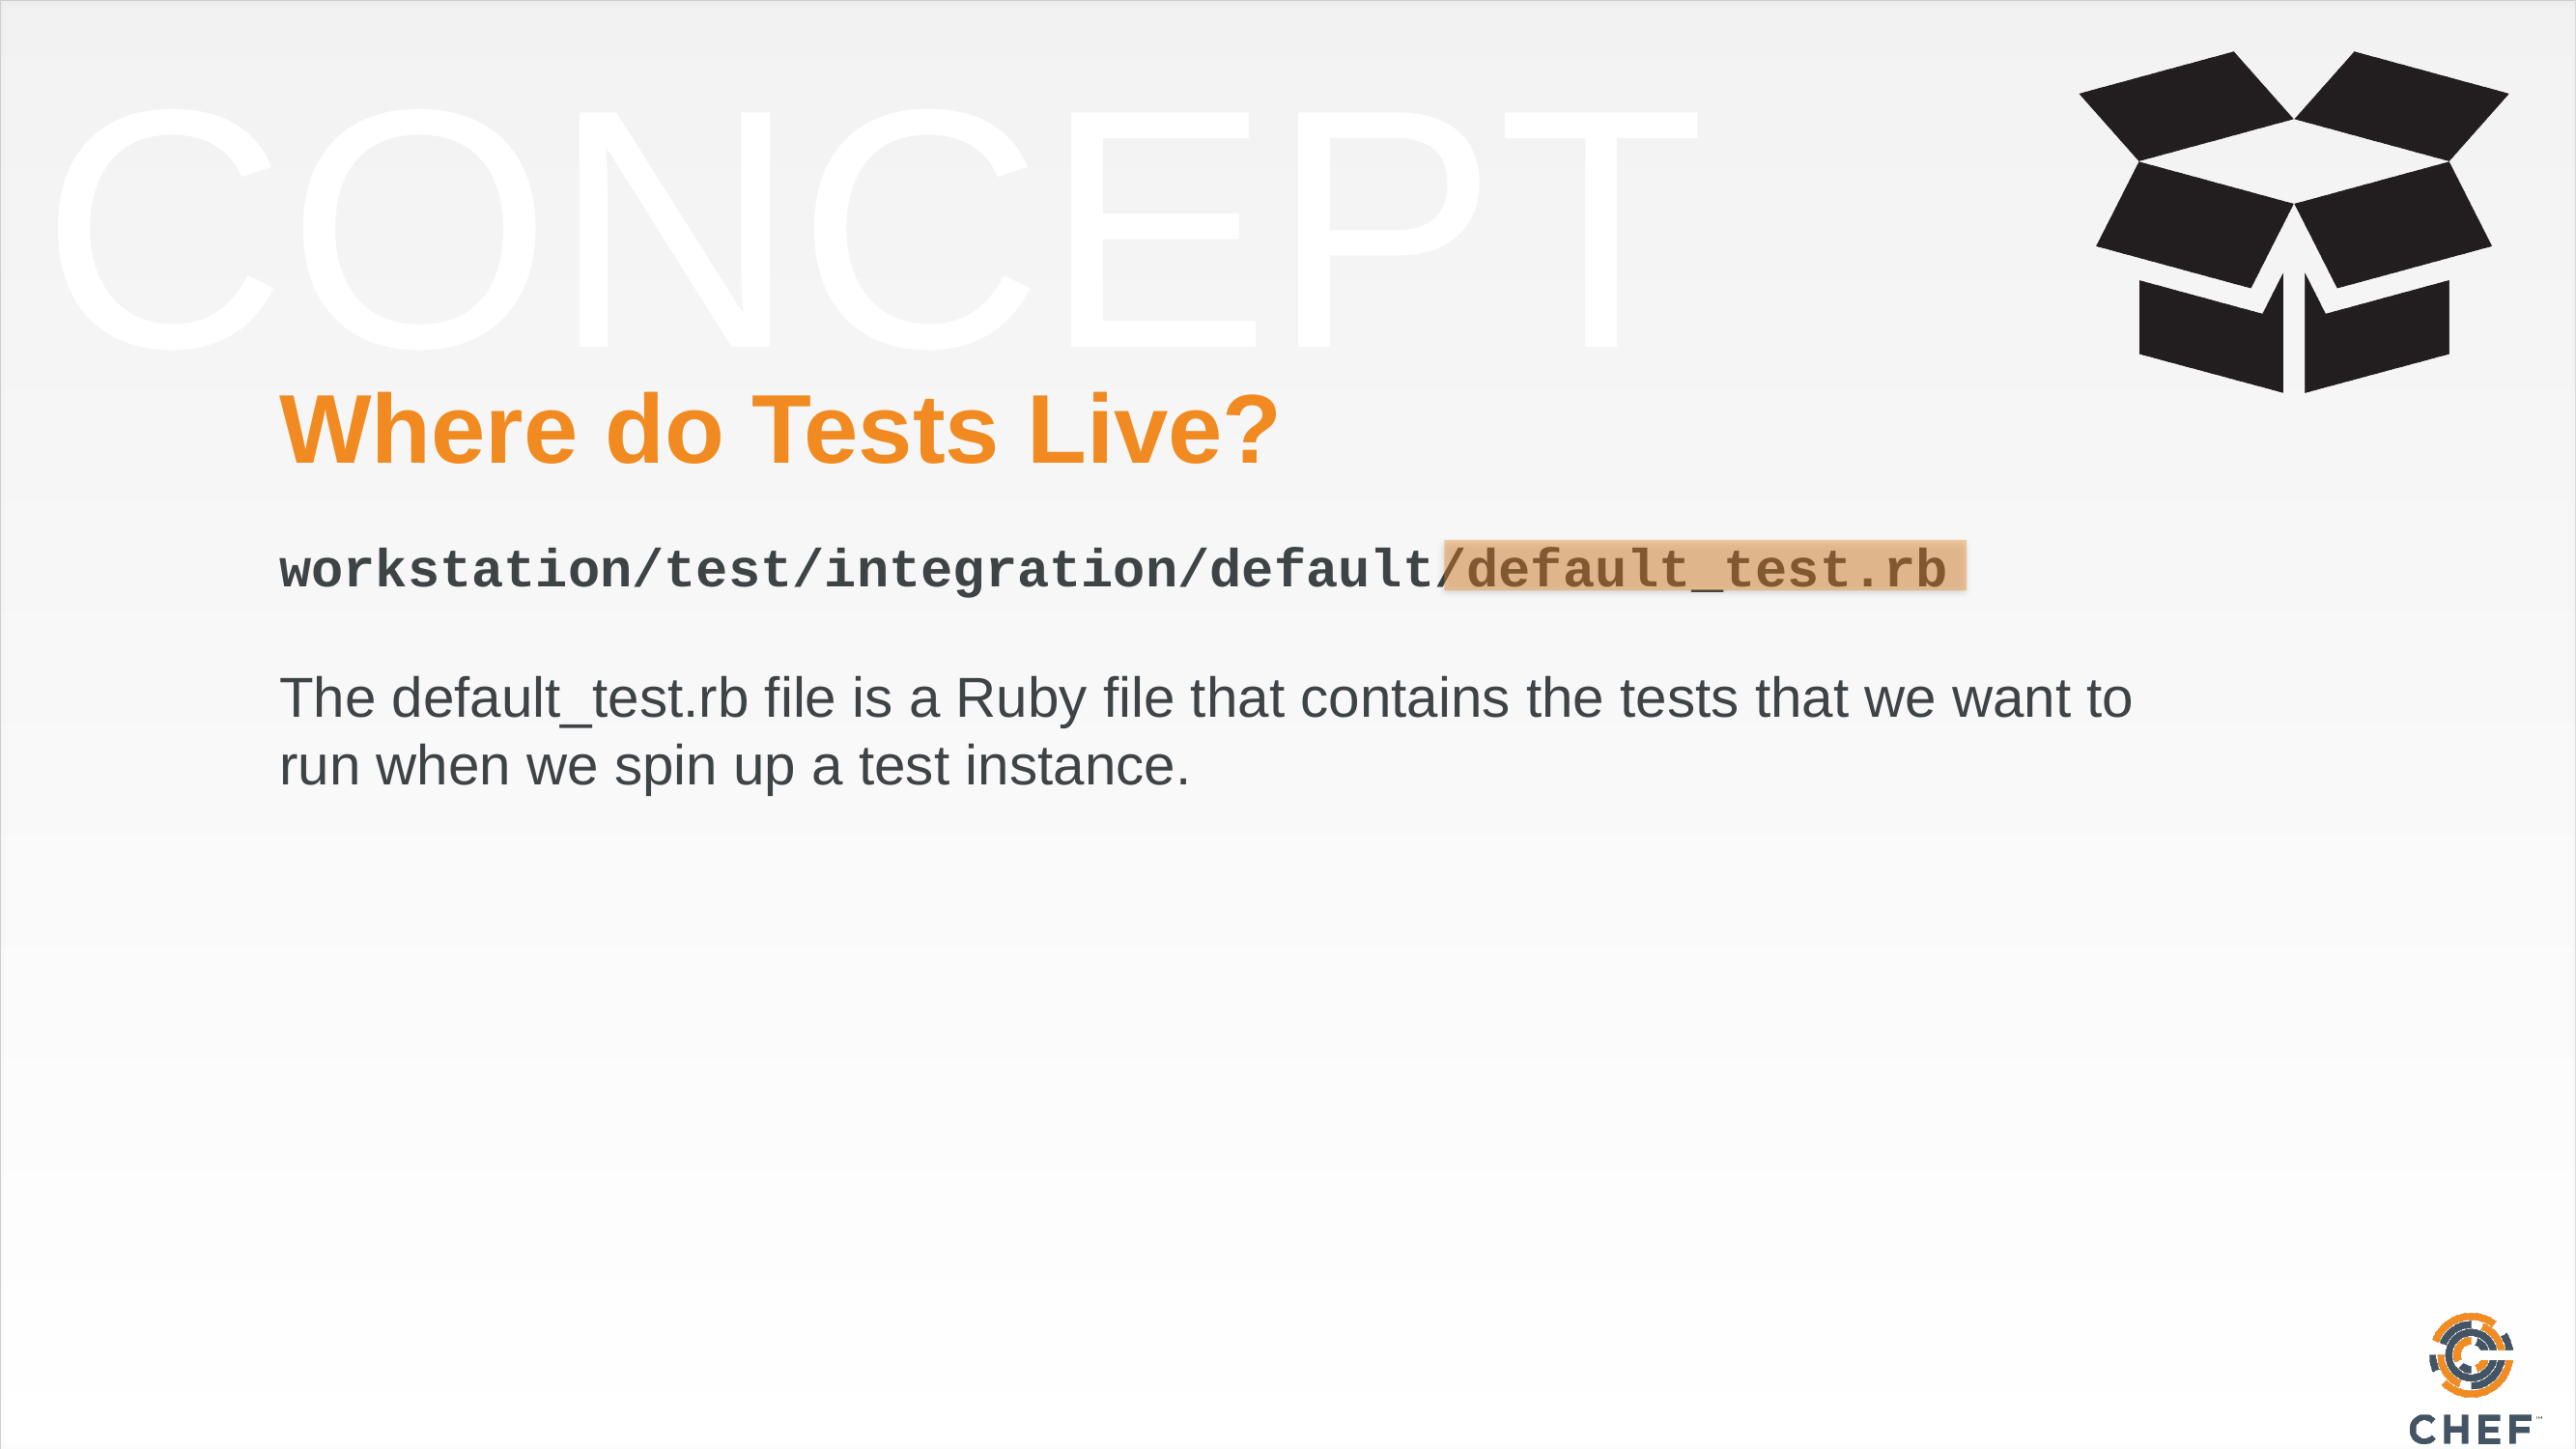

# Where do Tests Live?
workstation/test/integration/default/default_test.rb

The default_test.rb file is a Ruby file that contains the tests that we want to run when we spin up a test instance.